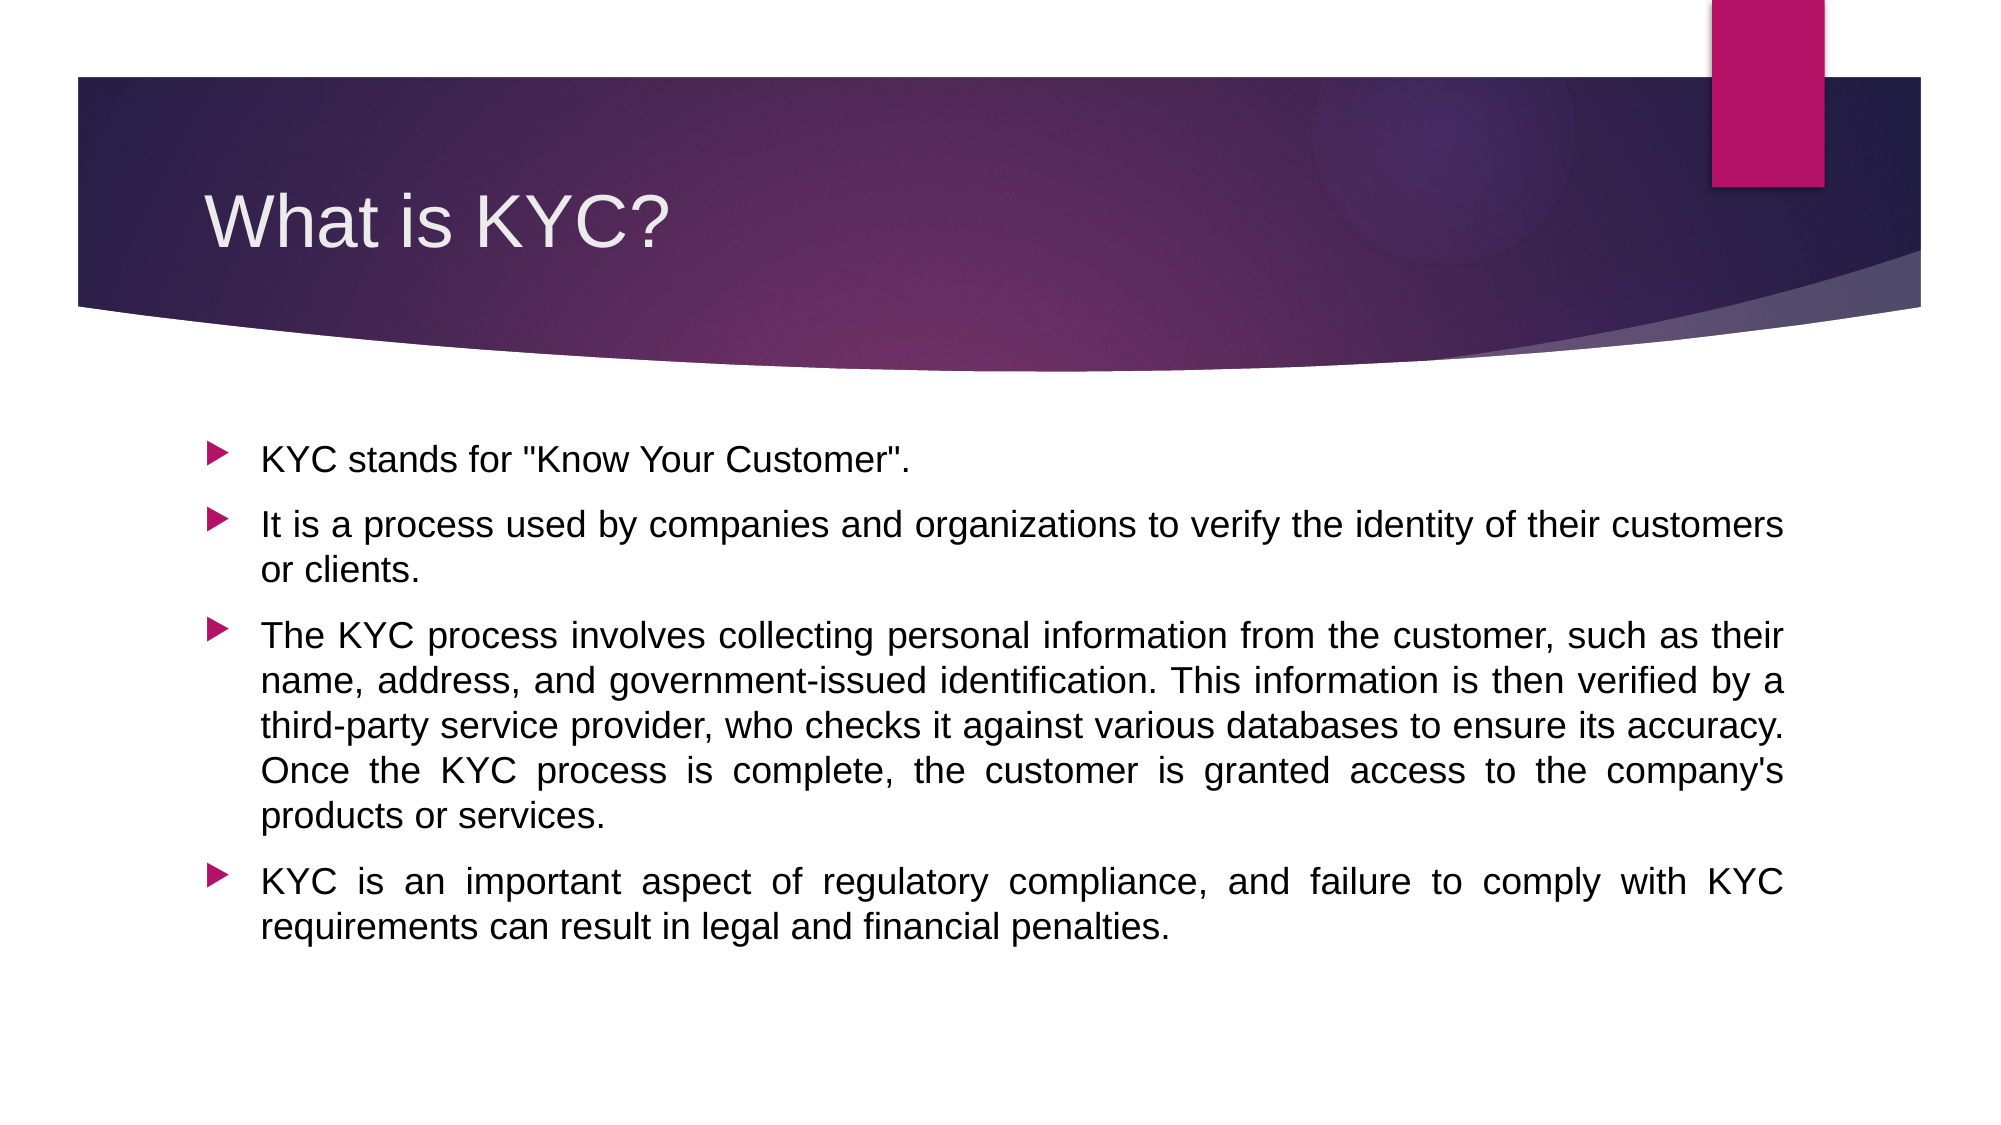

# What is KYC?
KYC stands for "Know Your Customer".
It is a process used by companies and organizations to verify the identity of their customers or clients.
The KYC process involves collecting personal information from the customer, such as their name, address, and government-issued identification. This information is then verified by a third-party service provider, who checks it against various databases to ensure its accuracy. Once the KYC process is complete, the customer is granted access to the company's products or services.
KYC is an important aspect of regulatory compliance, and failure to comply with KYC requirements can result in legal and financial penalties.